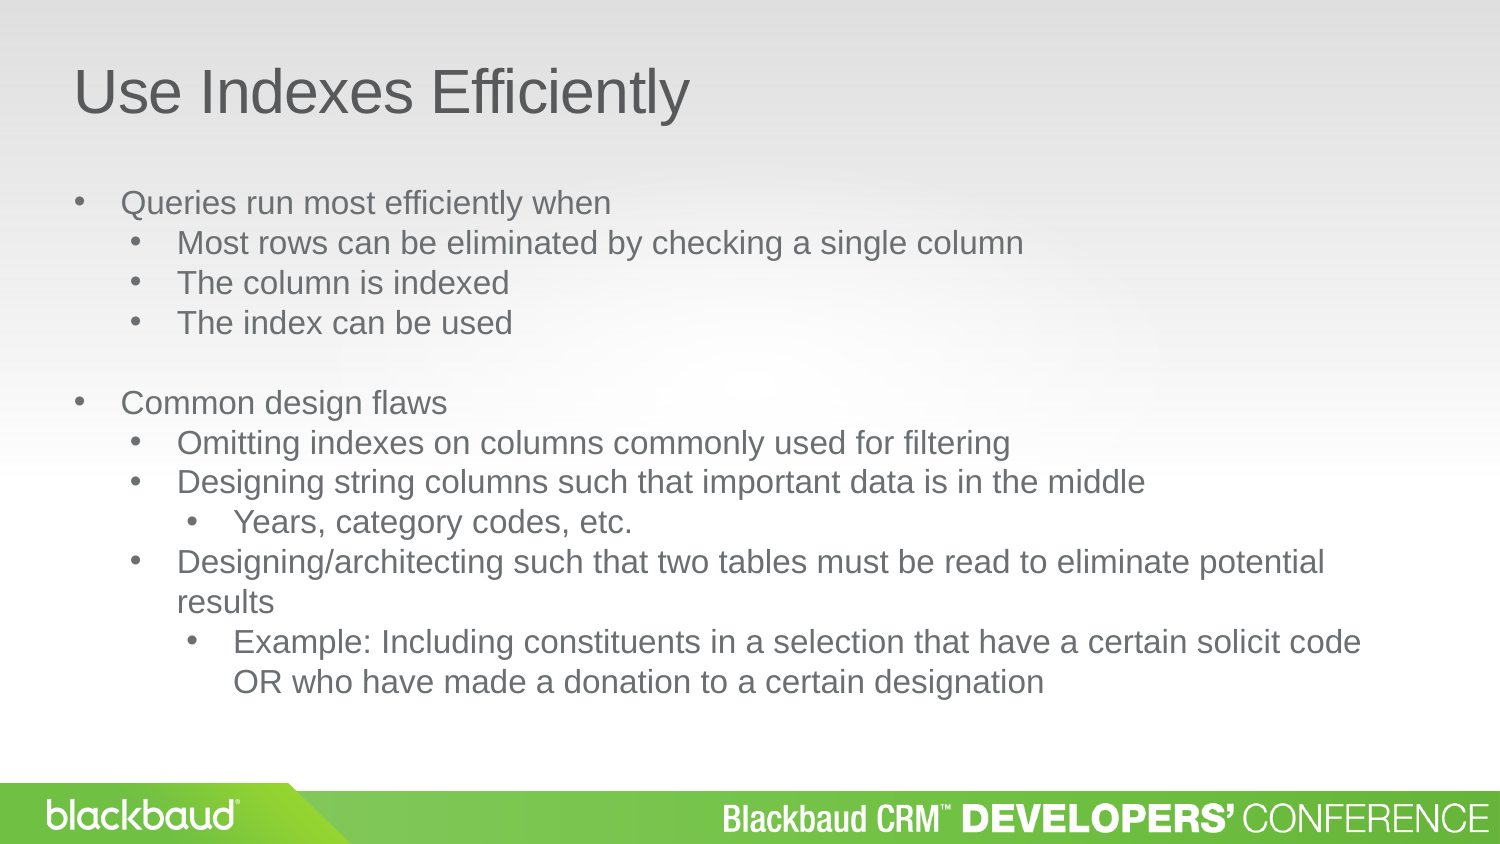

Use Indexes Efficiently
Queries run most efficiently when
Most rows can be eliminated by checking a single column
The column is indexed
The index can be used

Common design flaws
Omitting indexes on columns commonly used for filtering
Designing string columns such that important data is in the middle
Years, category codes, etc.
Designing/architecting such that two tables must be read to eliminate potential results
Example: Including constituents in a selection that have a certain solicit code OR who have made a donation to a certain designation